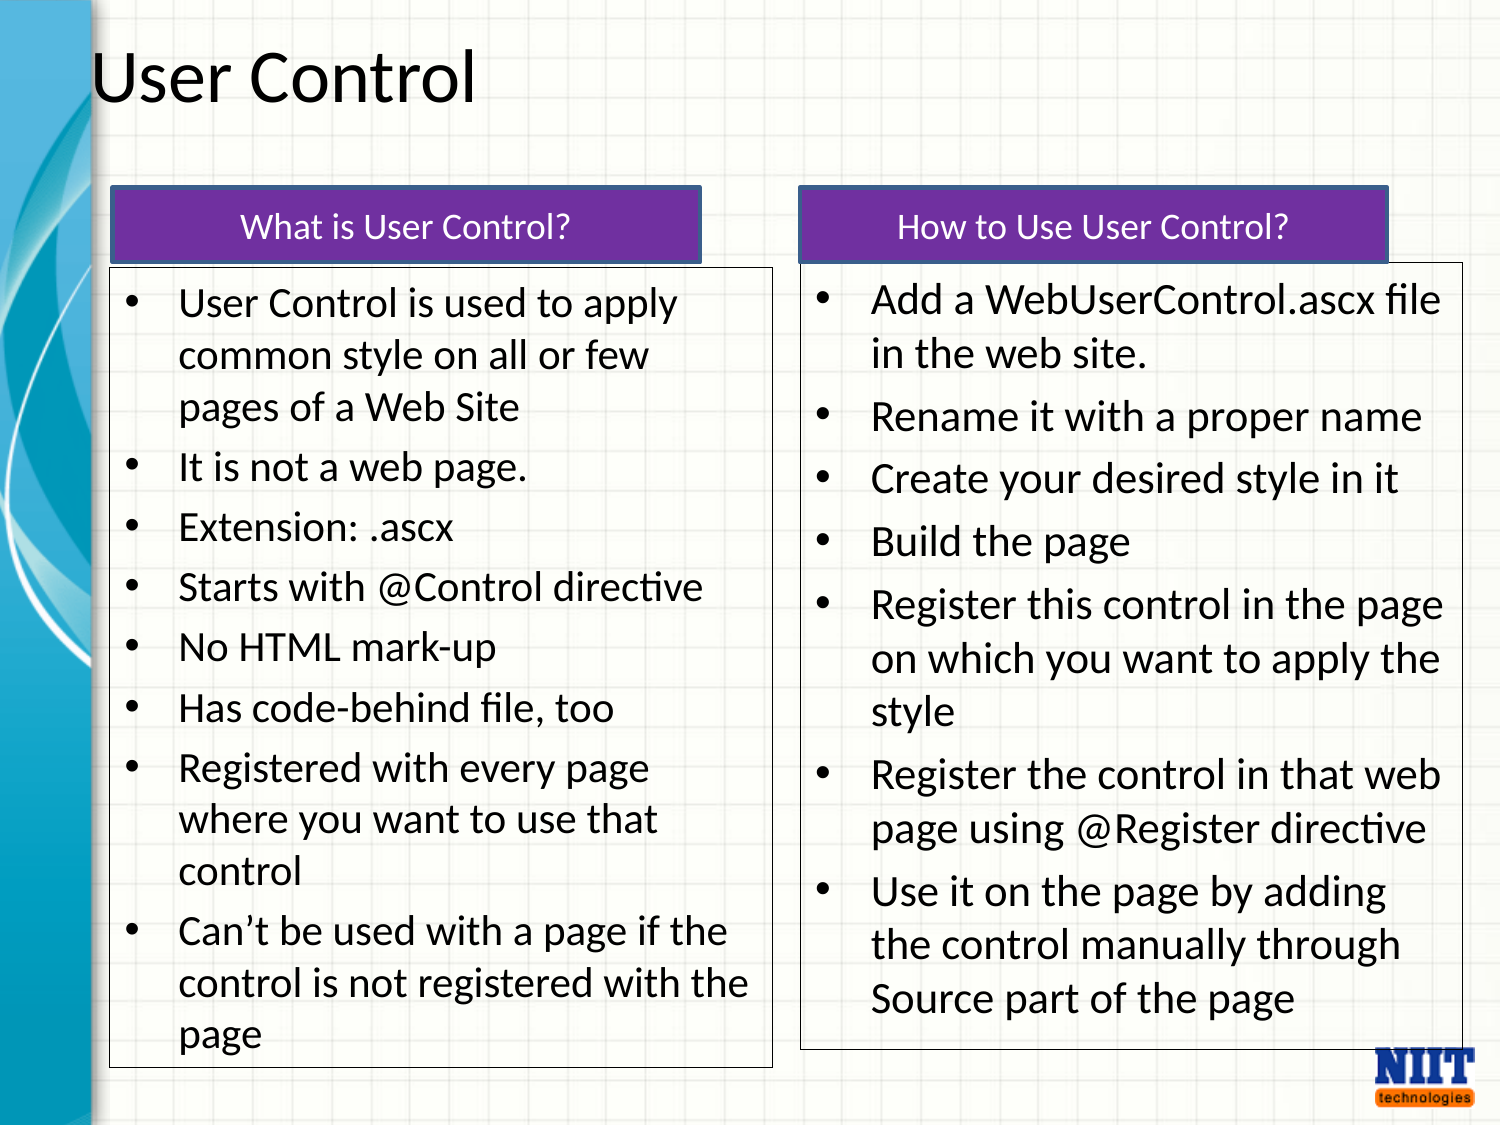

User Control
What is User Control?
How to Use User Control?
Add a WebUserControl.ascx file in the web site.
Rename it with a proper name
Create your desired style in it
Build the page
Register this control in the page on which you want to apply the style
Register the control in that web page using @Register directive
Use it on the page by adding the control manually through Source part of the page
User Control is used to apply common style on all or few pages of a Web Site
It is not a web page.
Extension: .ascx
Starts with @Control directive
No HTML mark-up
Has code-behind file, too
Registered with every page where you want to use that control
Can’t be used with a page if the control is not registered with the page